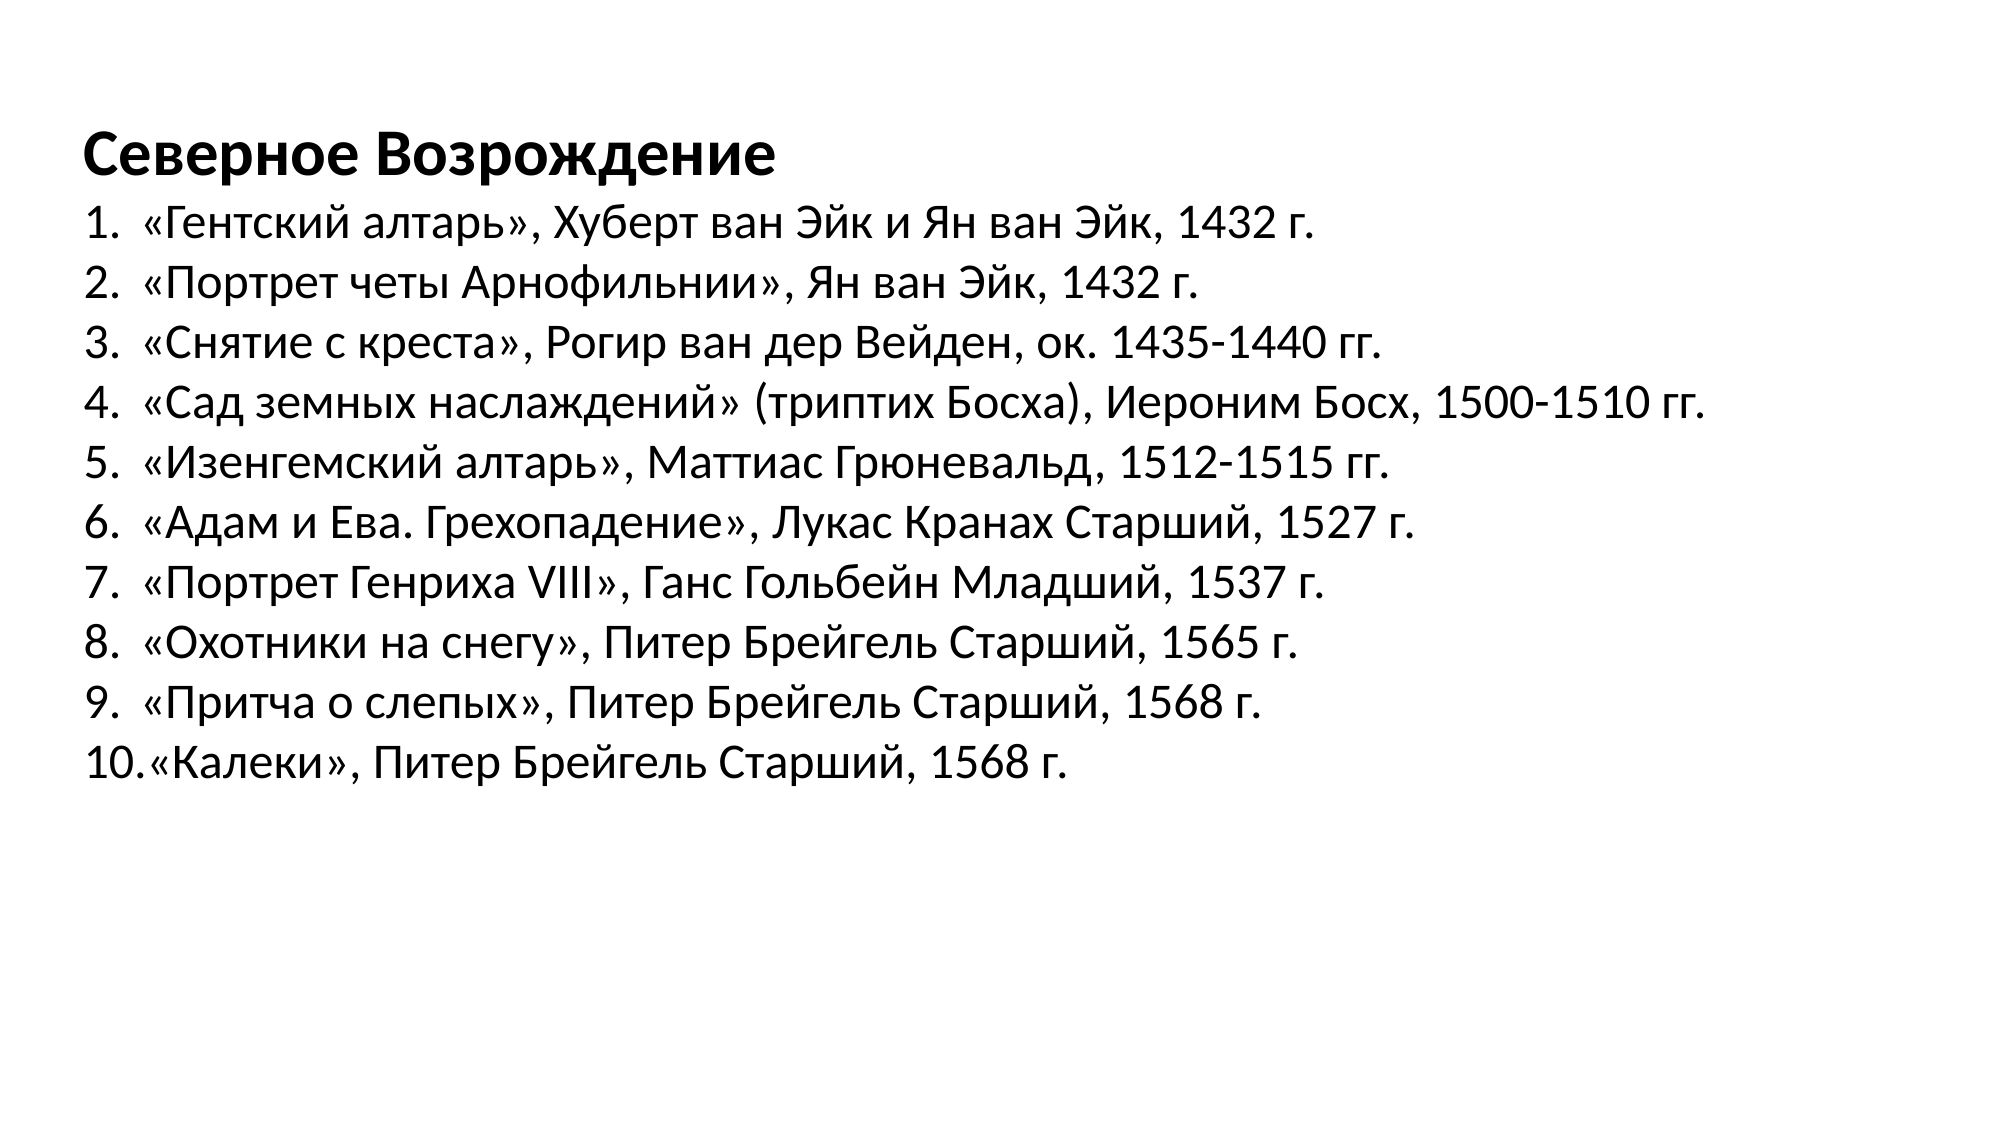

Северное Возрождение
«Гентский алтарь», Хуберт ван Эйк и Ян ван Эйк, 1432 г.
«Портрет четы Арнофильнии», Ян ван Эйк, 1432 г.
«Снятие с креста», Рогир ван дер Вейден, ок. 1435-1440 гг.
«Сад земных наслаждений» (триптих Босха), Иероним Босх, 1500-1510 гг.
«Изенгемский алтарь», Маттиас Грюневальд, 1512-1515 гг.
«Адам и Ева. Грехопадение», Лукас Кранах Старший, 1527 г.
«Портрет Генриха VIII», Ганс Гольбейн Младший, 1537 г.
«Охотники на снегу», Питер Брейгель Старший, 1565 г.
«Притча о слепых», Питер Брейгель Старший, 1568 г.
«Калеки», Питер Брейгель Старший, 1568 г.
1306 г.